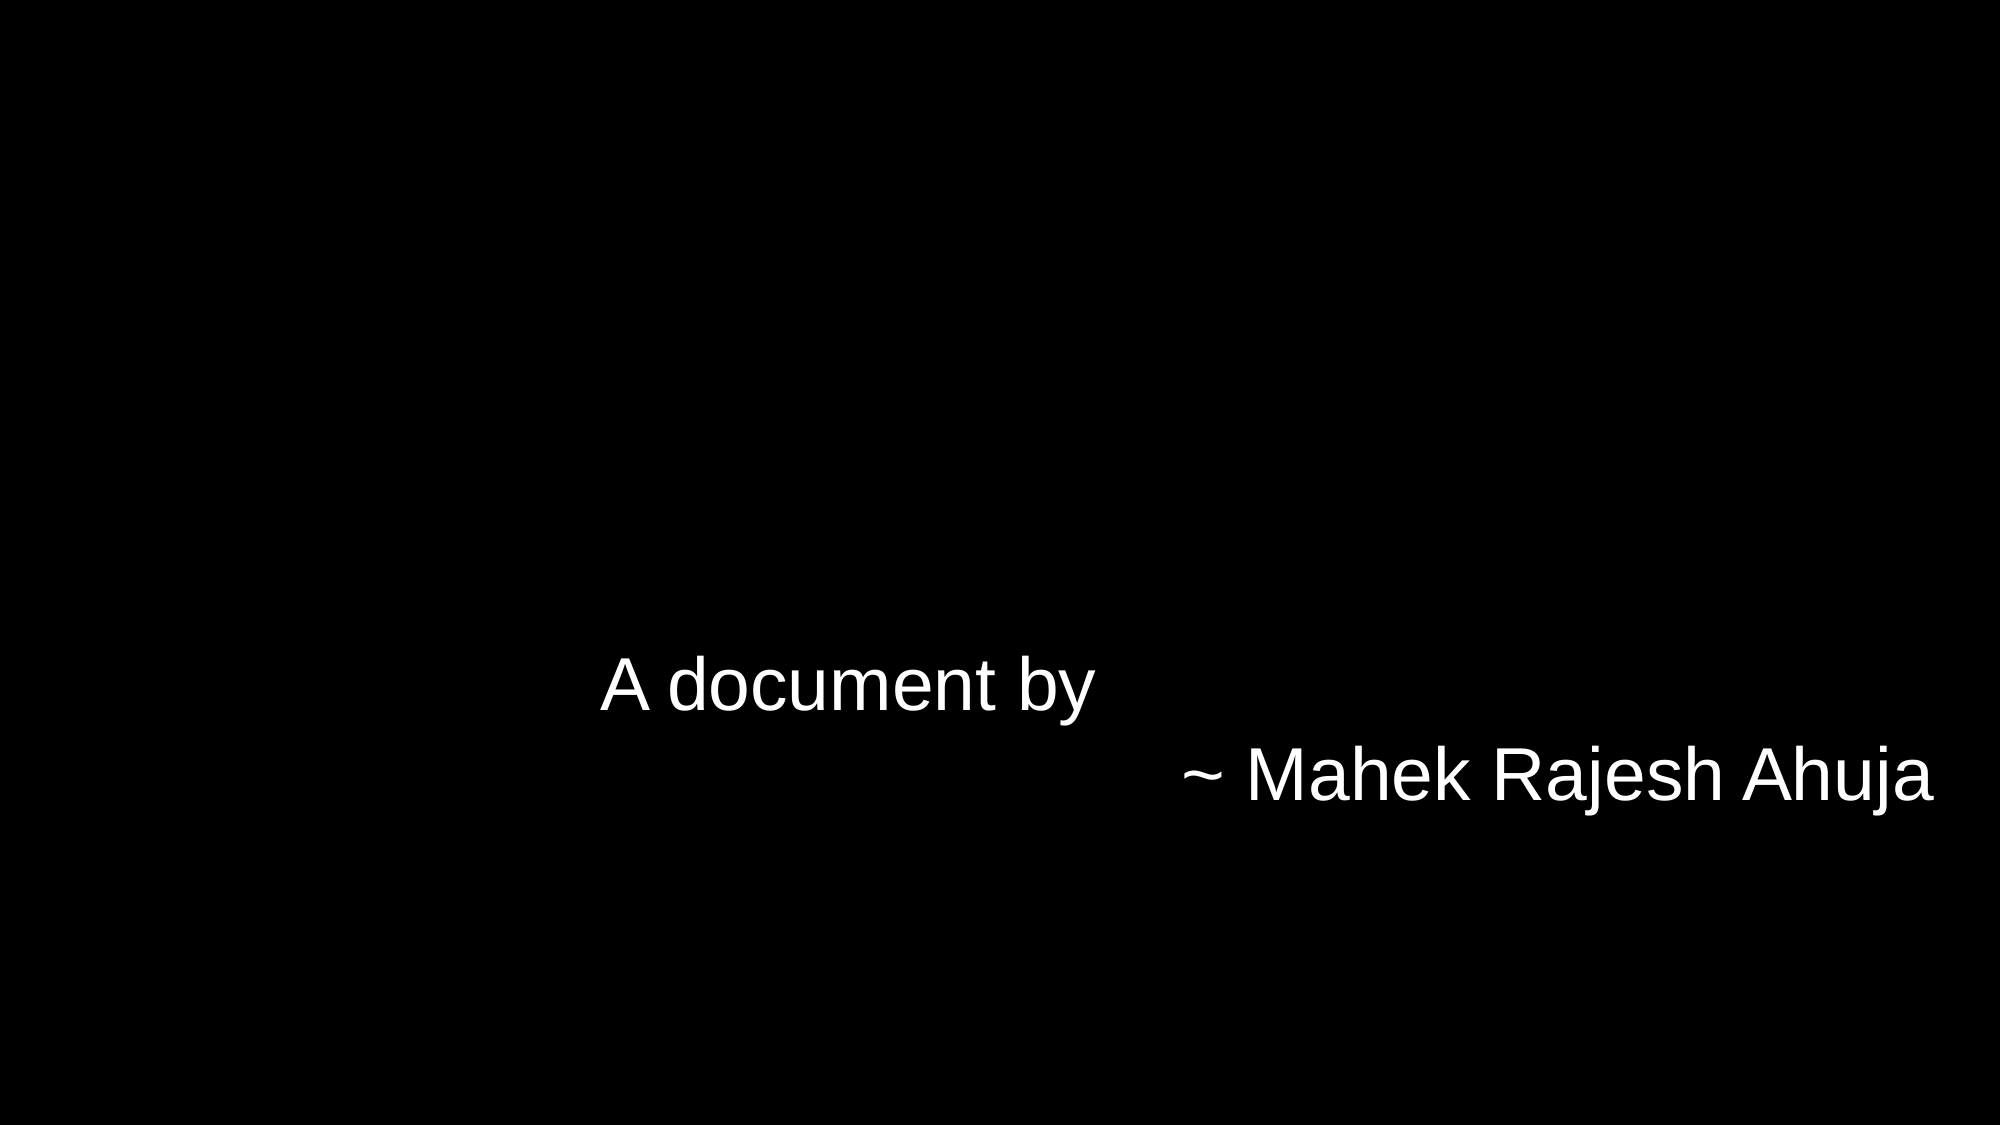

A document by
                            ~ Mahek Rajesh Ahuja